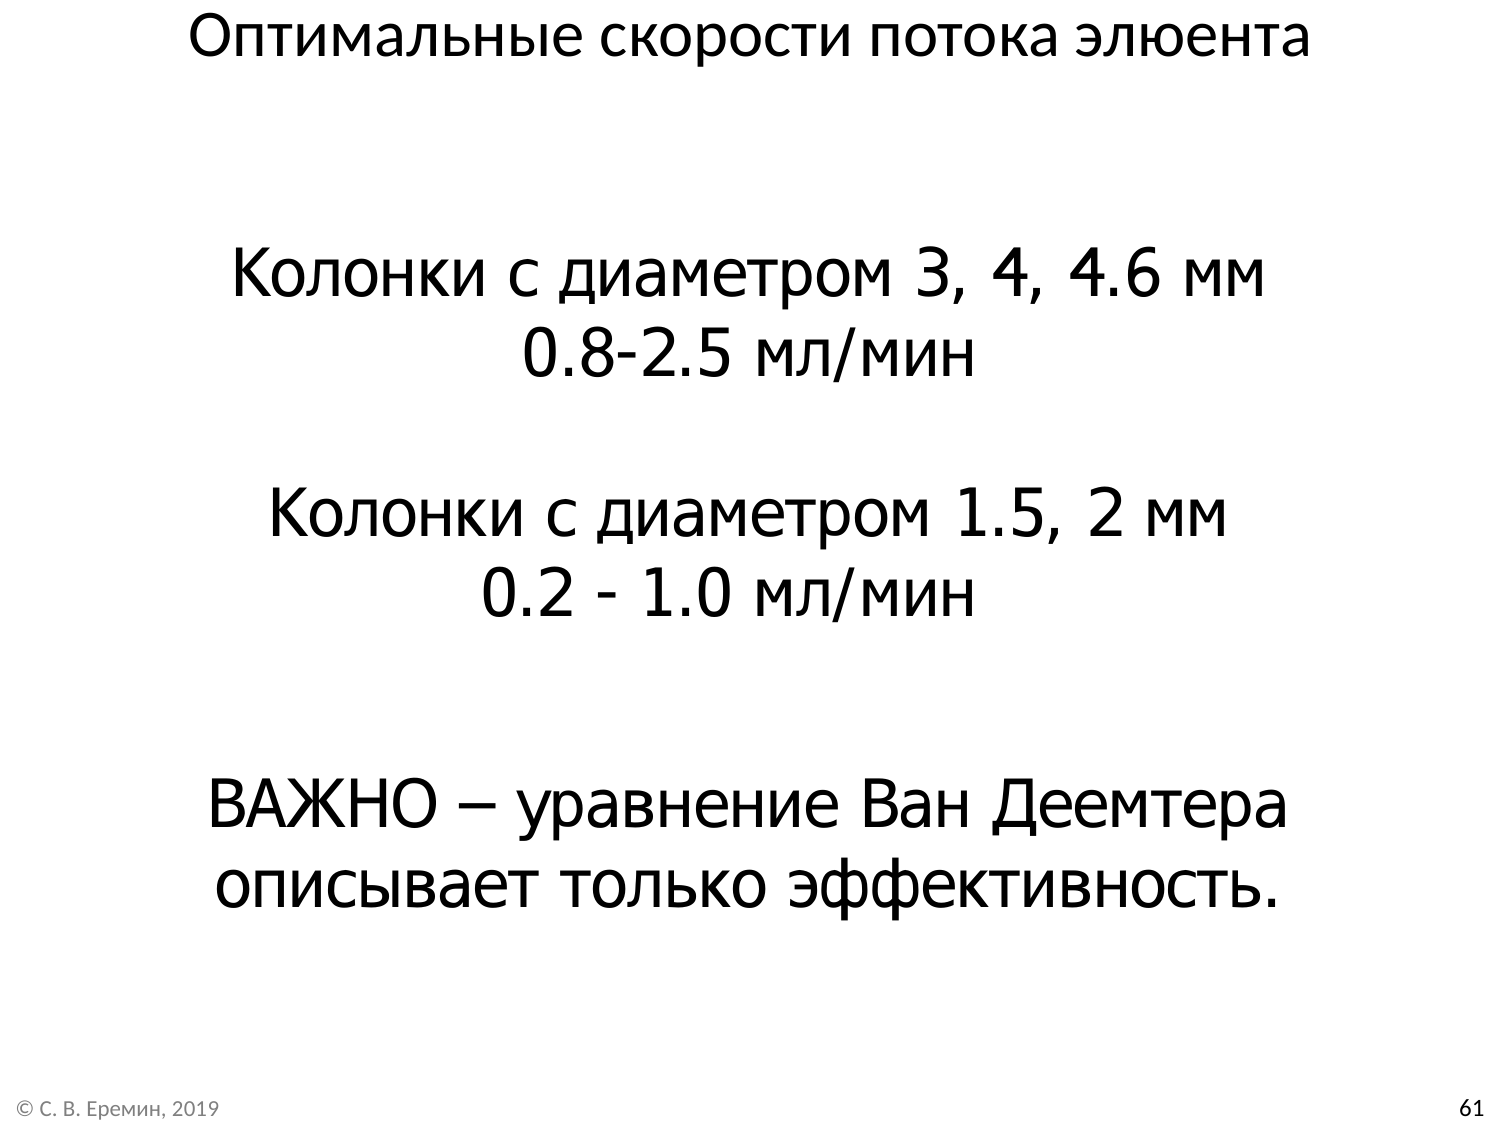

# Оптимальные скорости потока элюента
Колонки с диаметром 3, 4, 4.6 мм
0.8-2.5 мл/мин

Колонки с диаметром 1.5, 2 мм
0.2 - 1.0 мл/мин
ВАЖНО – уравнение Ван Деемтера описывает только эффективность.
61